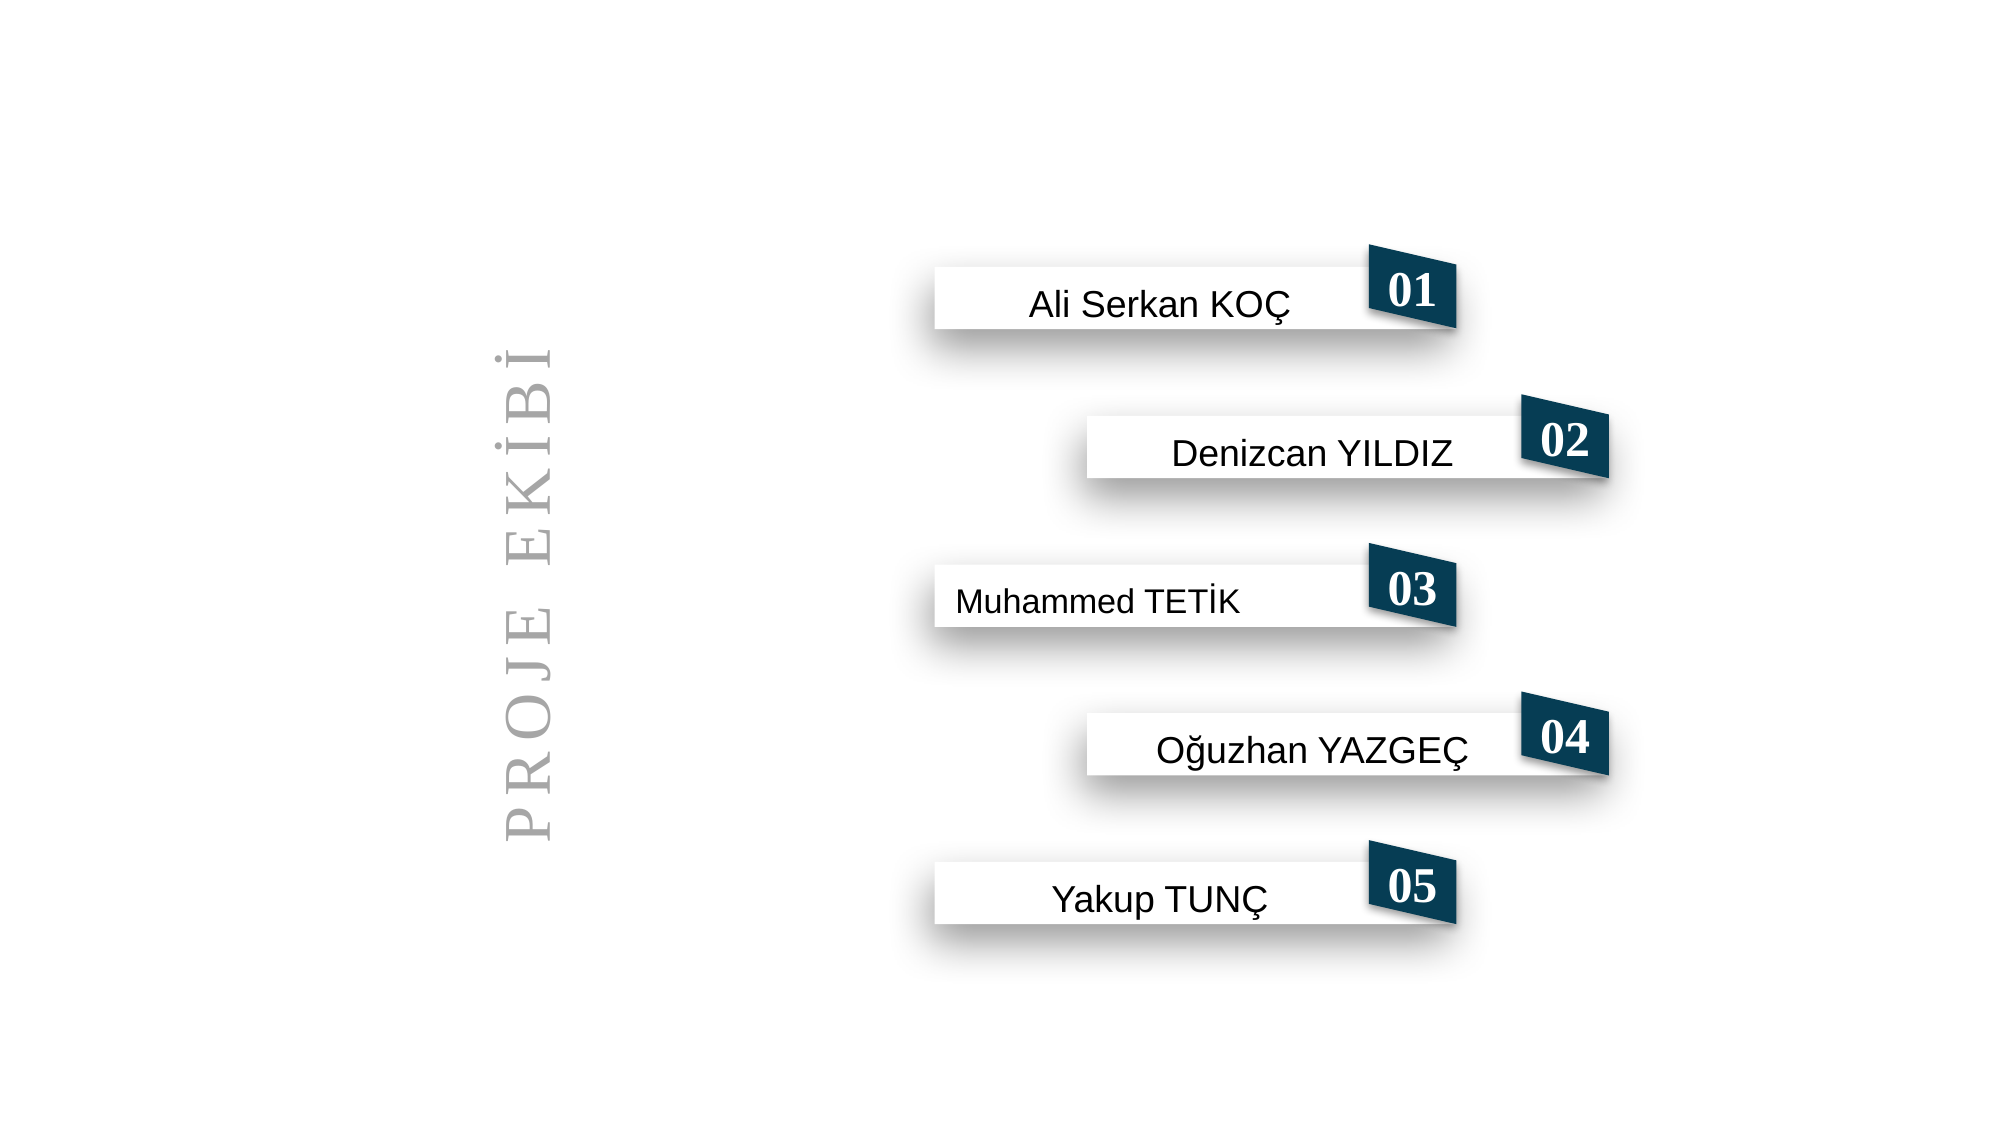

01
Ali Serkan KOÇ
02
Denizcan YILDIZ
PROJE EKİBİ
03
Muhammed TETİK
04
Oğuzhan YAZGEÇ
05
Yakup TUNÇ